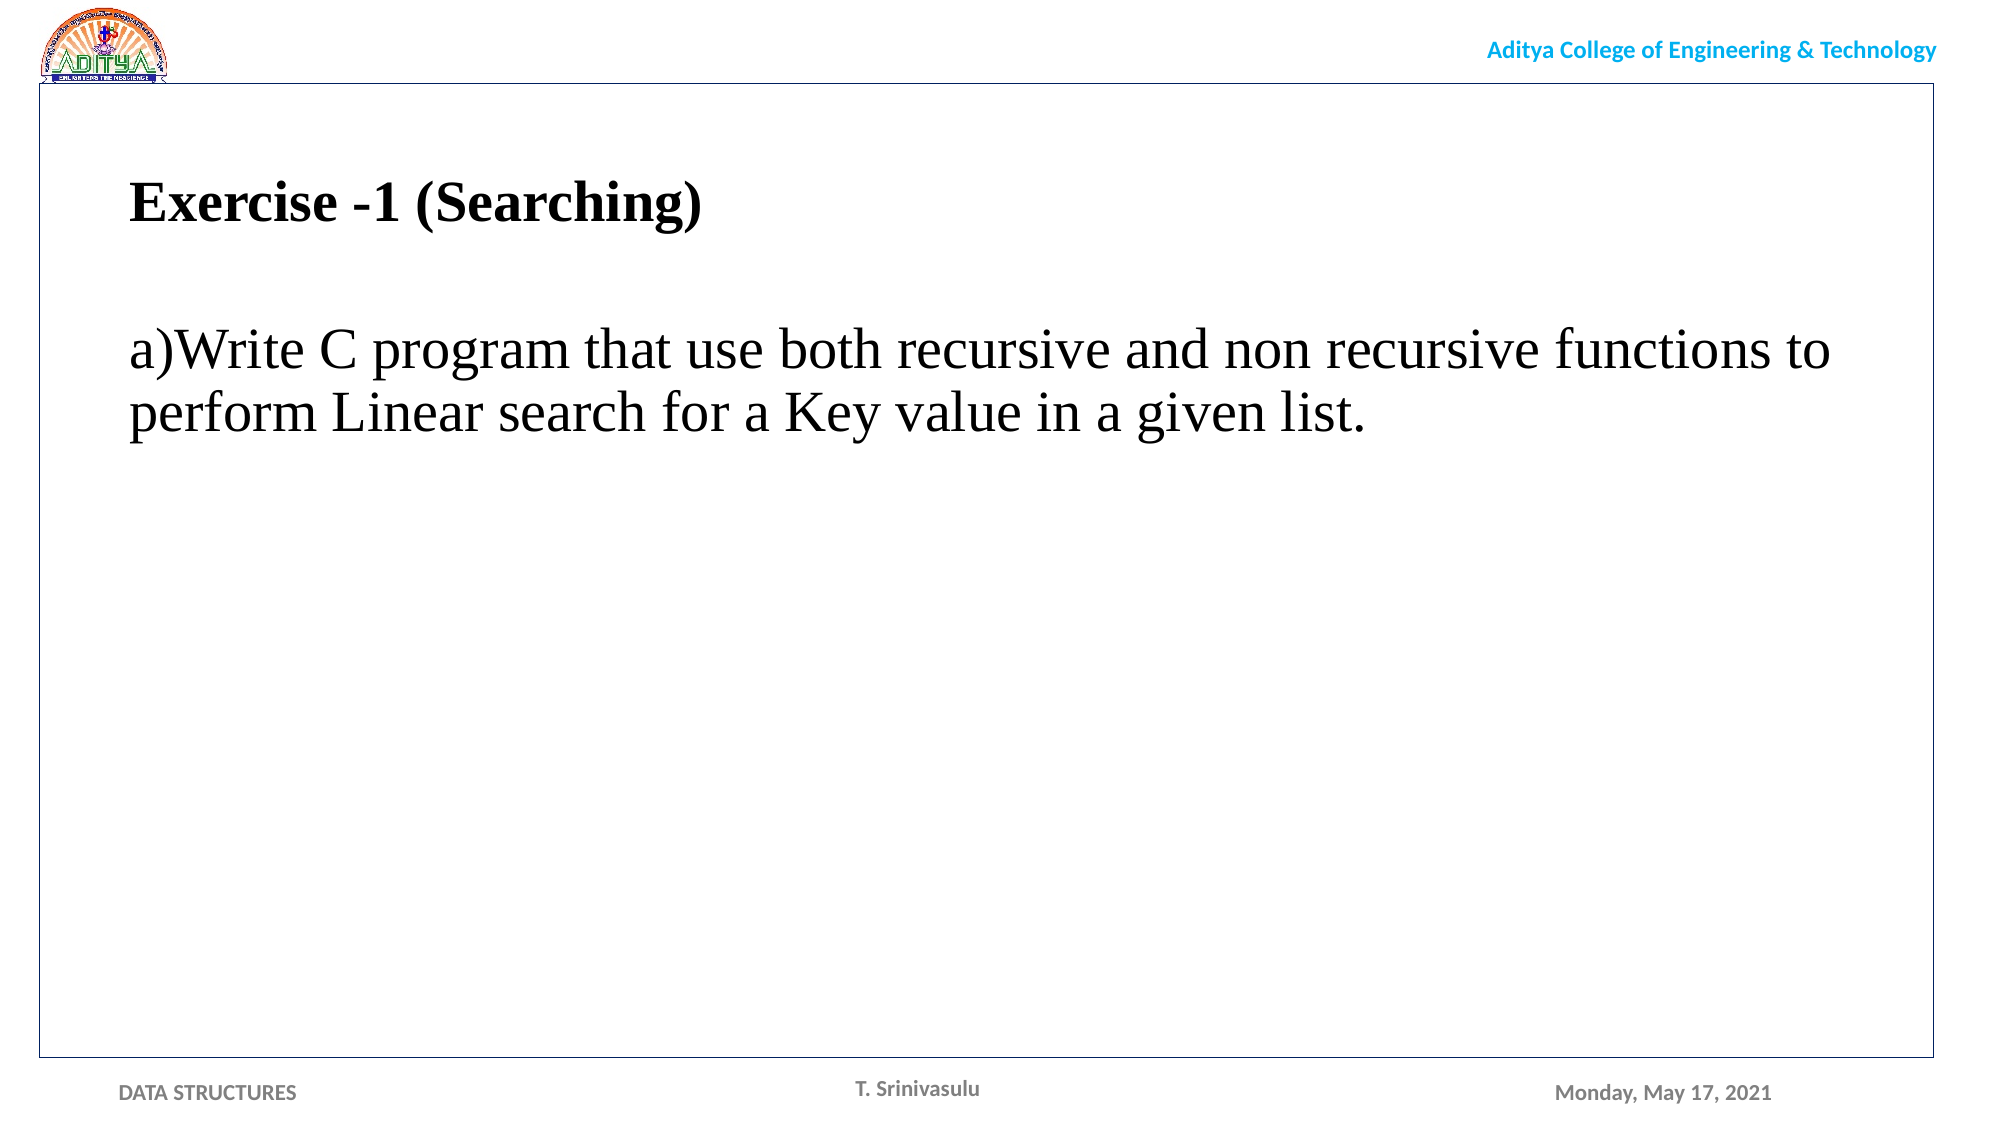

Exercise -1 (Searching)

a)Write C program that use both recursive and non recursive functions to perform Linear search for a Key value in a given list.

T. Srinivasulu
Monday, May 17, 2021